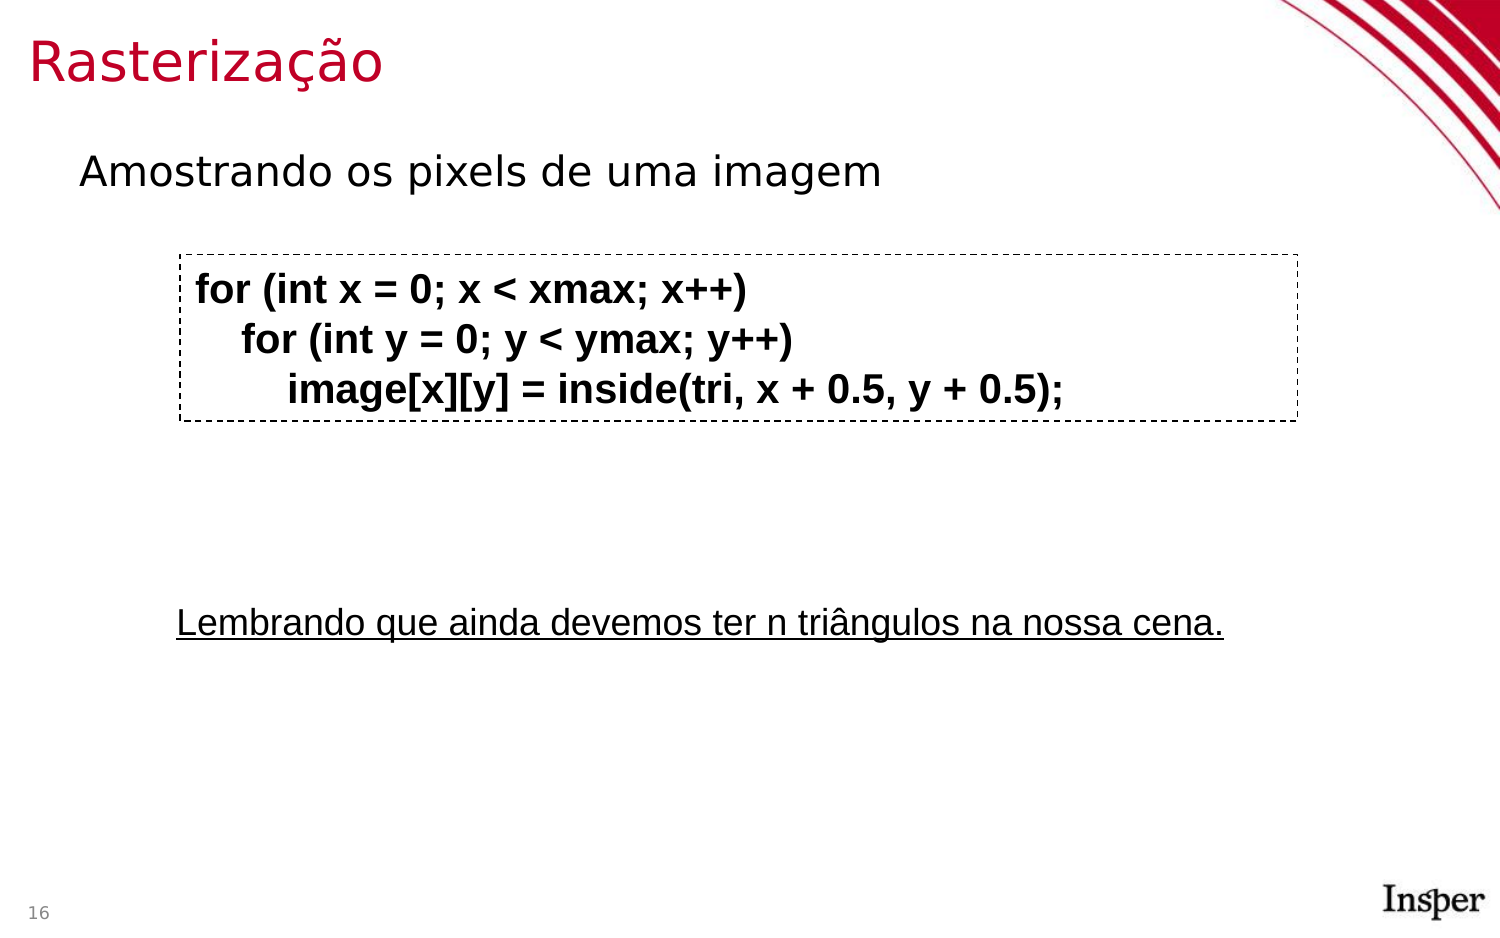

# Rasterização
Amostrando os pixels de uma imagem
for (int x = 0; x < xmax; x++)
    for (int y = 0; y < ymax; y++)
        image[x][y] = inside(tri, x + 0.5, y + 0.5);
Lembrando que ainda devemos ter n triângulos na nossa cena.
16